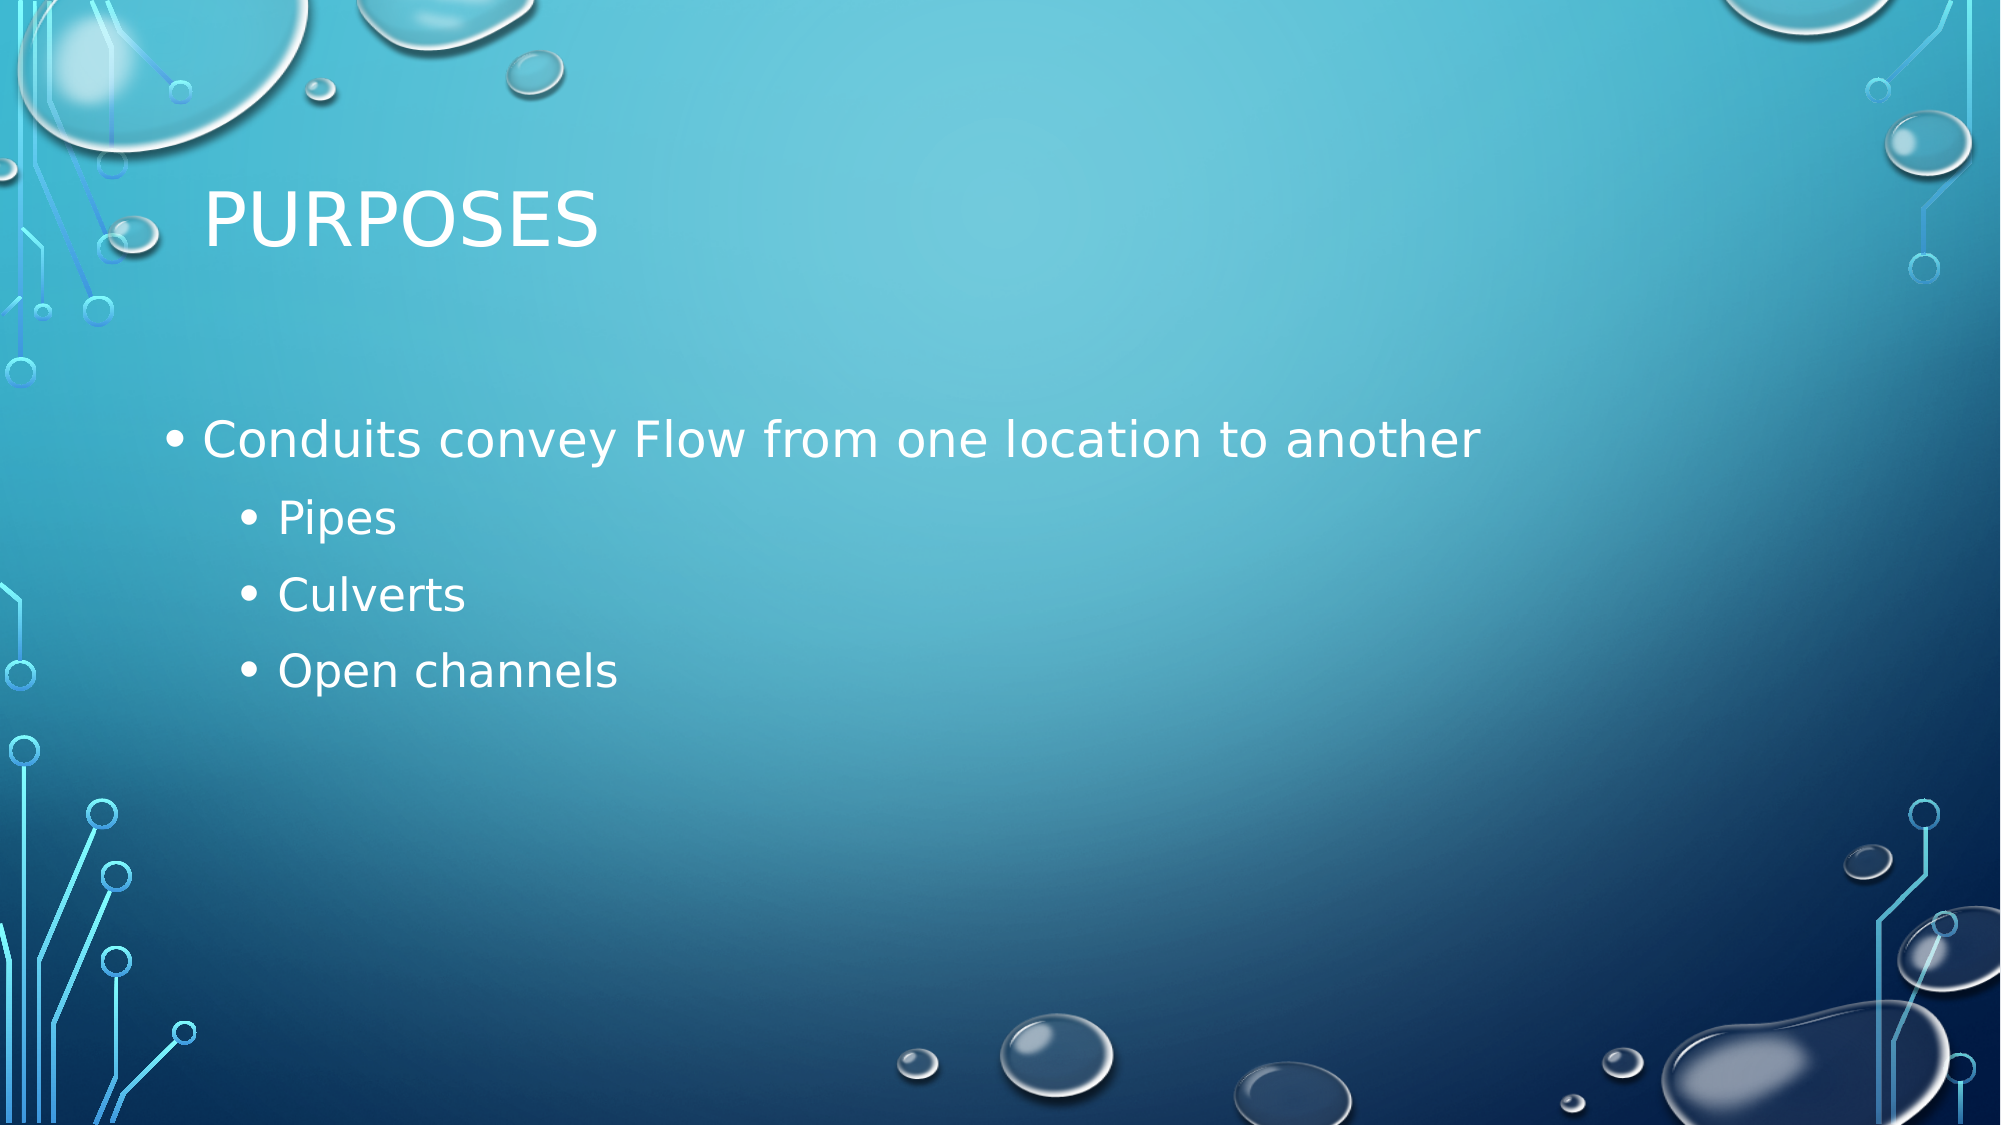

# Purposes
Conduits convey Flow from one location to another
Pipes
Culverts
Open channels